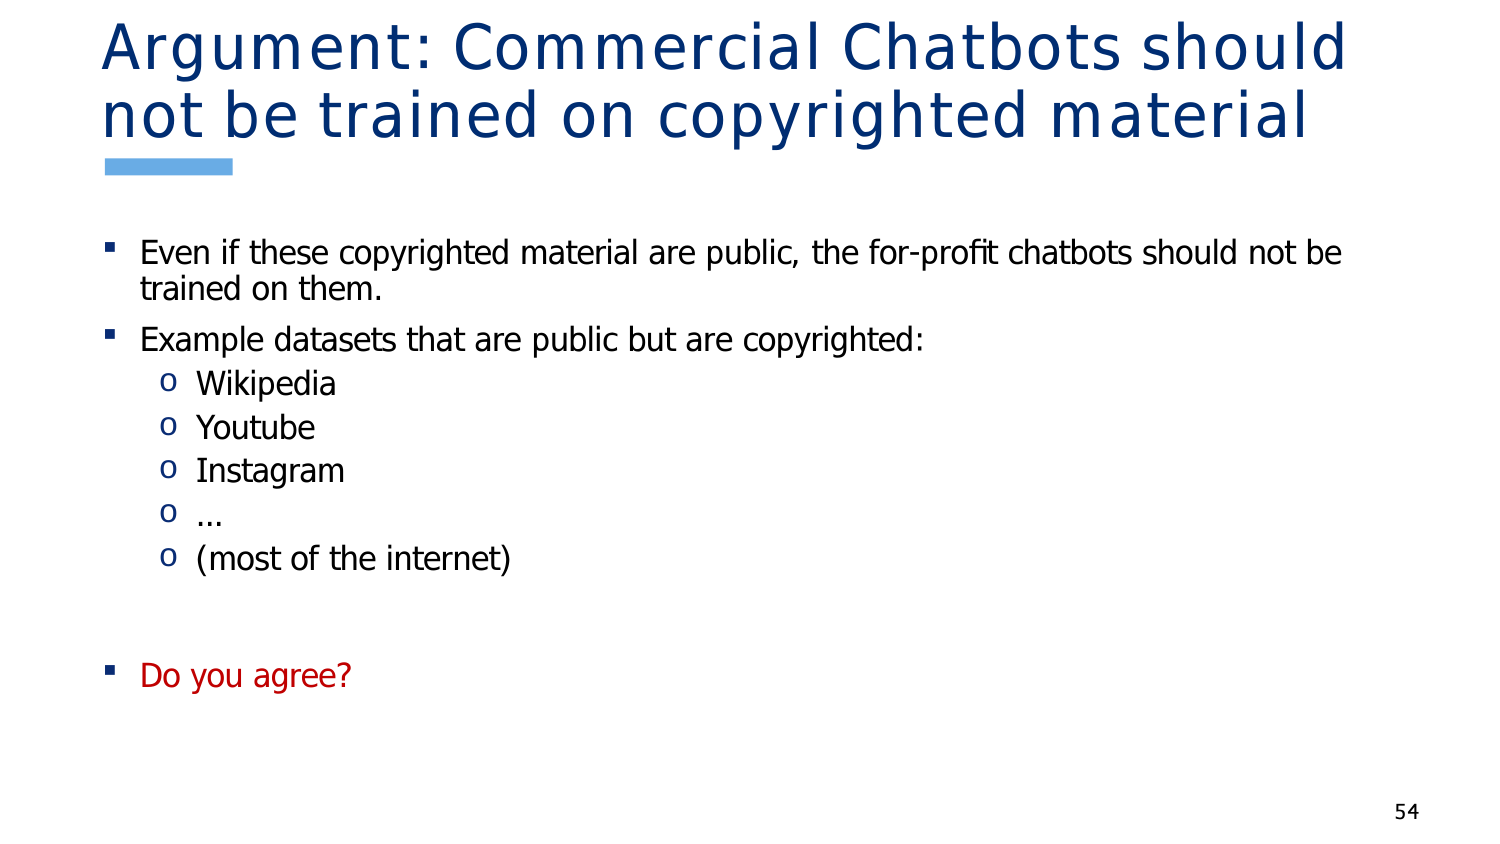

# Argument: Commercial Chatbots should not be trained on copyrighted material
Even if these copyrighted material are public, the for-profit chatbots should not be trained on them.
Example datasets that are public but are copyrighted:
Wikipedia
Youtube
Instagram
…
(most of the internet)

Do you agree?